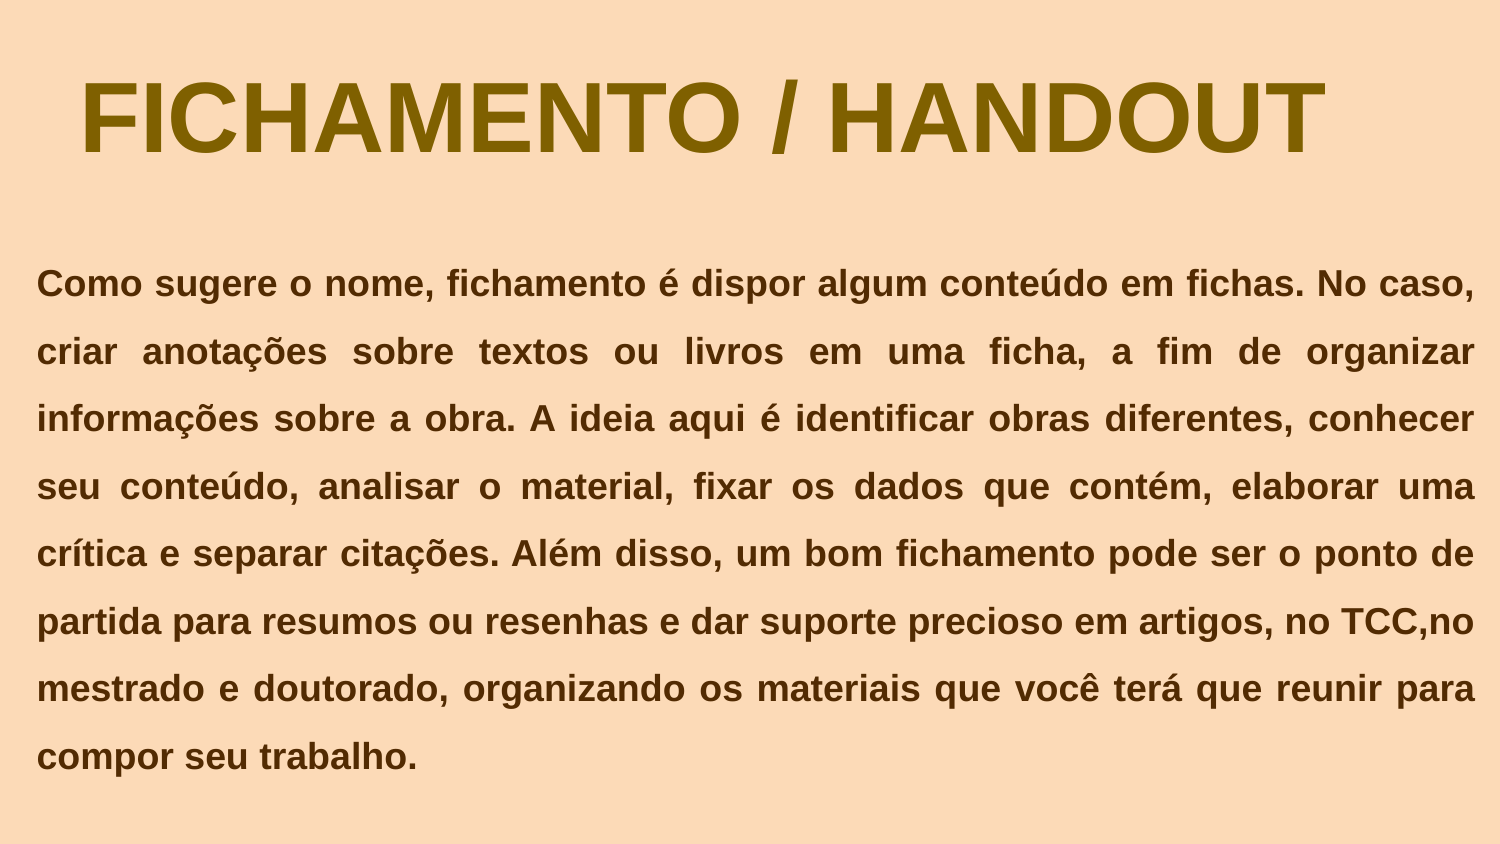

FICHAMENTO / HANDOUT

Como sugere o nome, fichamento é dispor algum conteúdo em fichas. No caso, criar anotações sobre textos ou livros em uma ficha, a fim de organizar informações sobre a obra. A ideia aqui é identificar obras diferentes, conhecer seu conteúdo, analisar o material, fixar os dados que contém, elaborar uma crítica e separar citações. Além disso, um bom fichamento pode ser o ponto de partida para resumos ou resenhas e dar suporte precioso em artigos, no TCC,no mestrado e doutorado, organizando os materiais que você terá que reunir para compor seu trabalho.